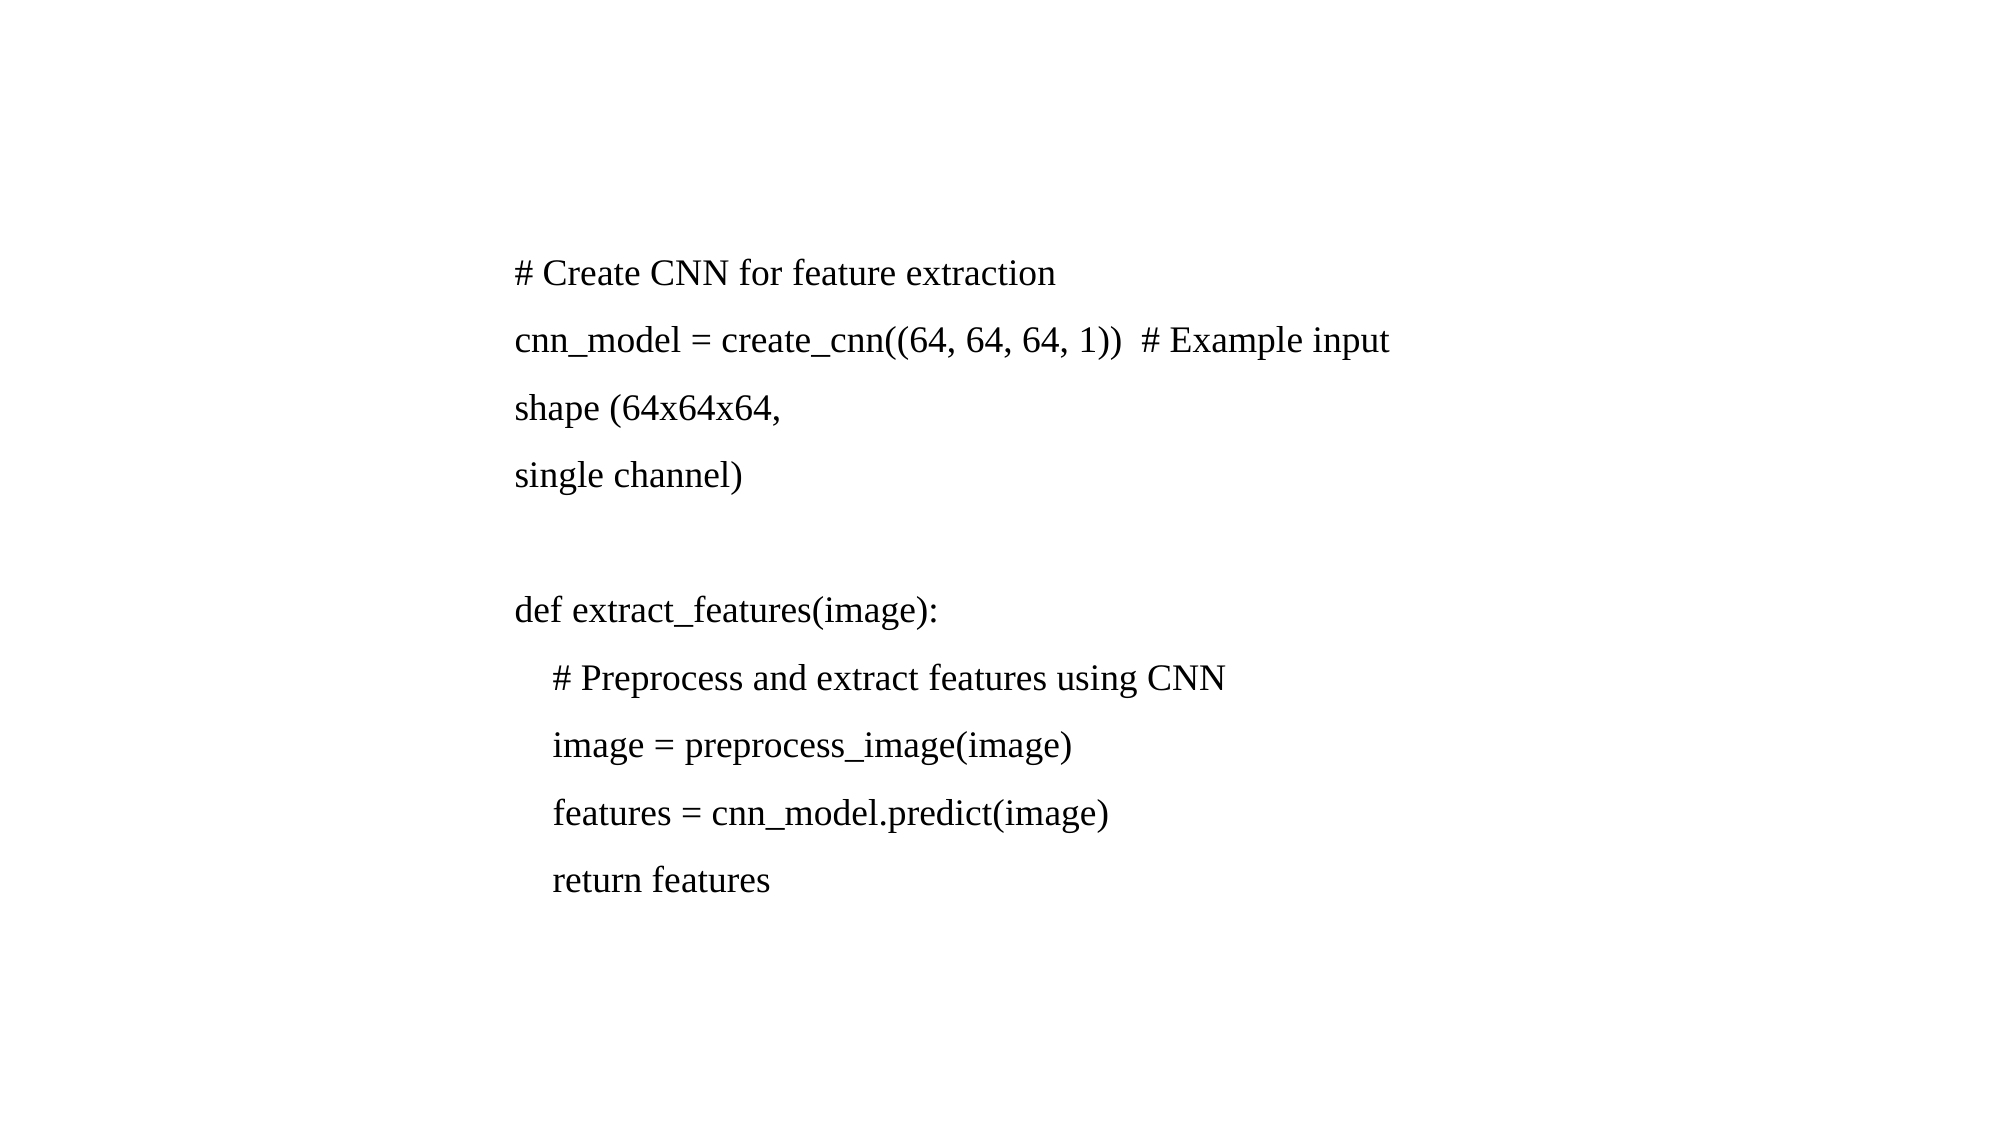

# Create CNN for feature extraction
cnn_model = create_cnn((64, 64, 64, 1))  # Example input shape (64x64x64,
single channel)

def extract_features(image):
    # Preprocess and extract features using CNN
    image = preprocess_image(image)
    features = cnn_model.predict(image)
    return features